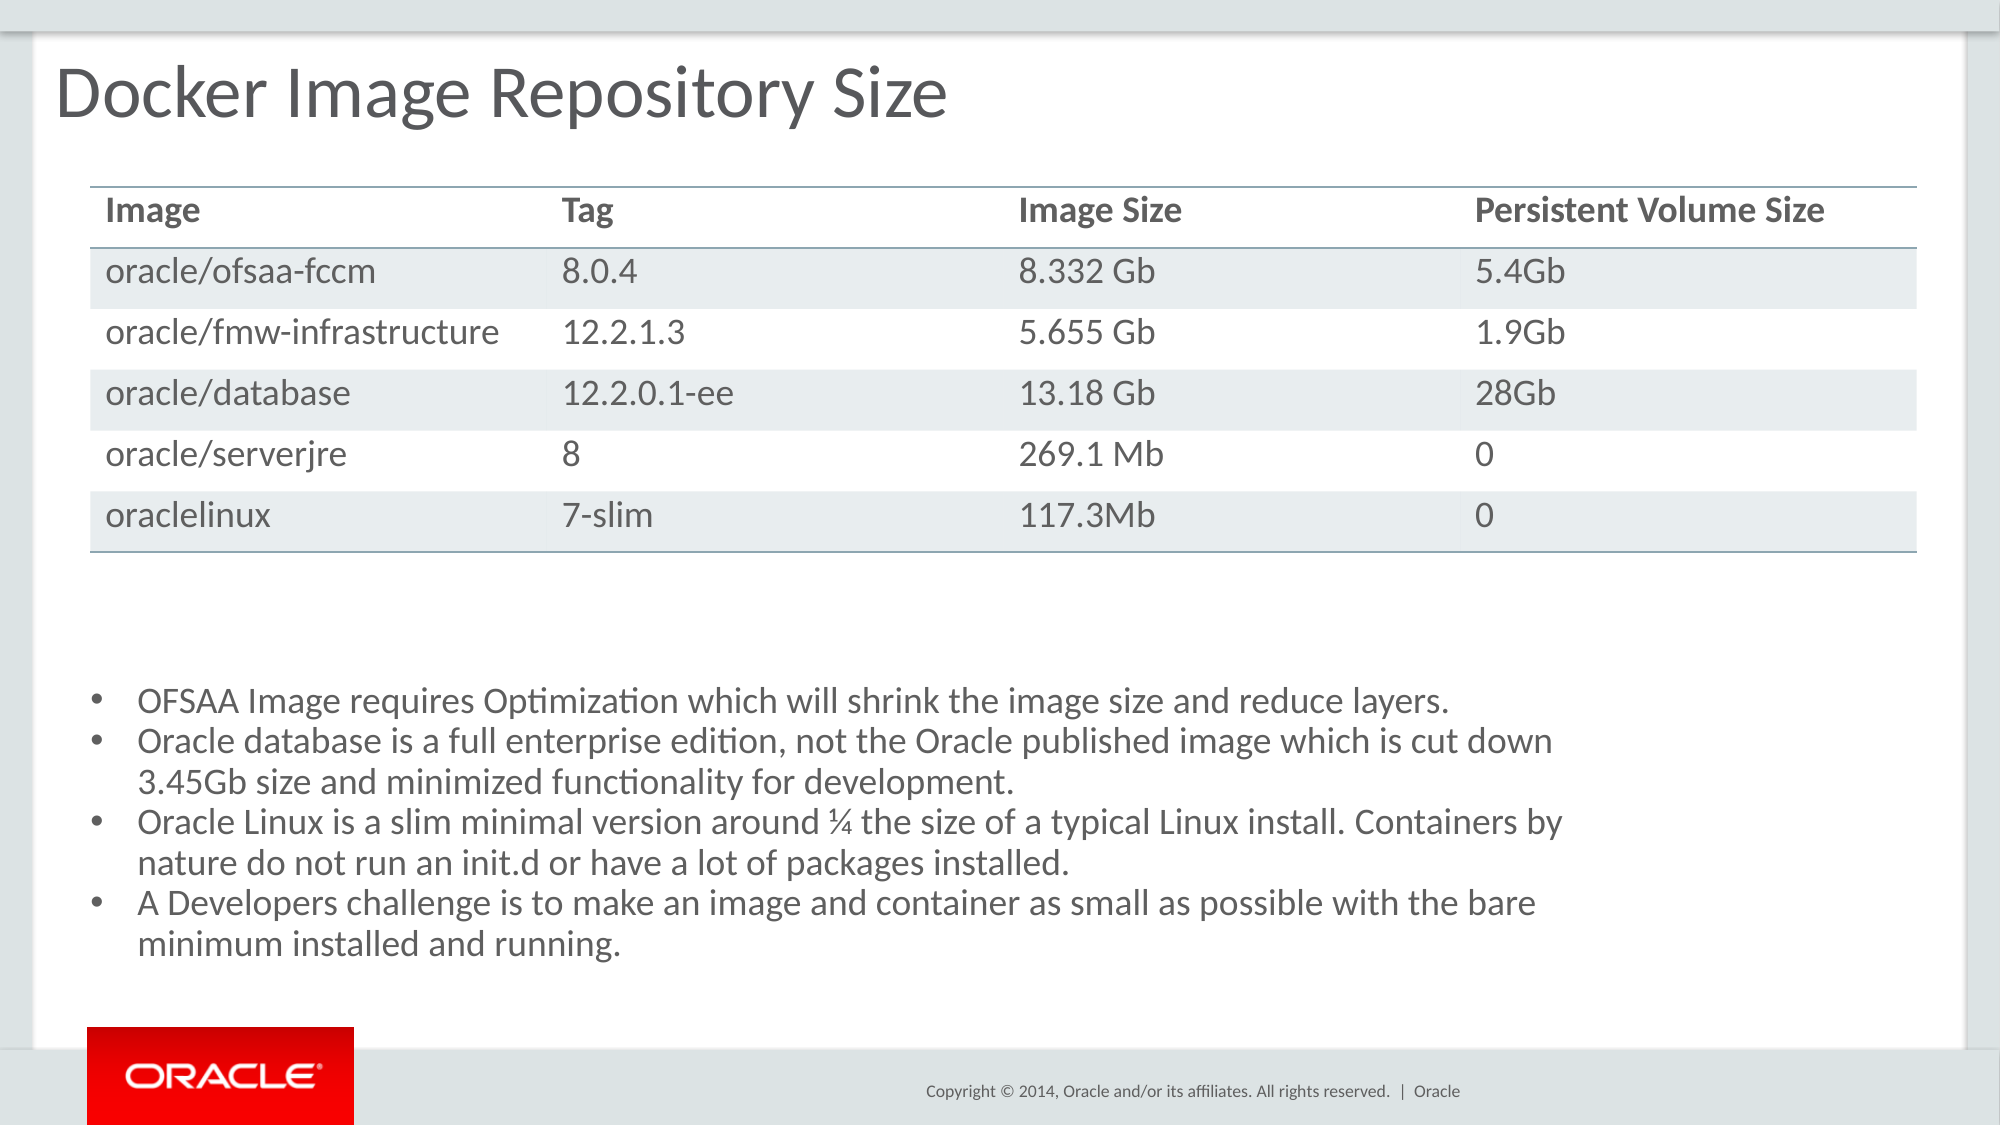

Docker Image Repository Size
| Image | Tag | Image Size | Persistent Volume Size |
| --- | --- | --- | --- |
| oracle/ofsaa-fccm | 8.0.4 | 8.332 Gb | 5.4Gb |
| oracle/fmw-infrastructure | 12.2.1.3 | 5.655 Gb | 1.9Gb |
| oracle/database | 12.2.0.1-ee | 13.18 Gb | 28Gb |
| oracle/serverjre | 8 | 269.1 Mb | 0 |
| oraclelinux | 7-slim | 117.3Mb | 0 |
OFSAA Image requires Optimization which will shrink the image size and reduce layers.
Oracle database is a full enterprise edition, not the Oracle published image which is cut down 3.45Gb size and minimized functionality for development.
Oracle Linux is a slim minimal version around ¼ the size of a typical Linux install. Containers by nature do not run an init.d or have a lot of packages installed.
A Developers challenge is to make an image and container as small as possible with the bare minimum installed and running.
Oracle